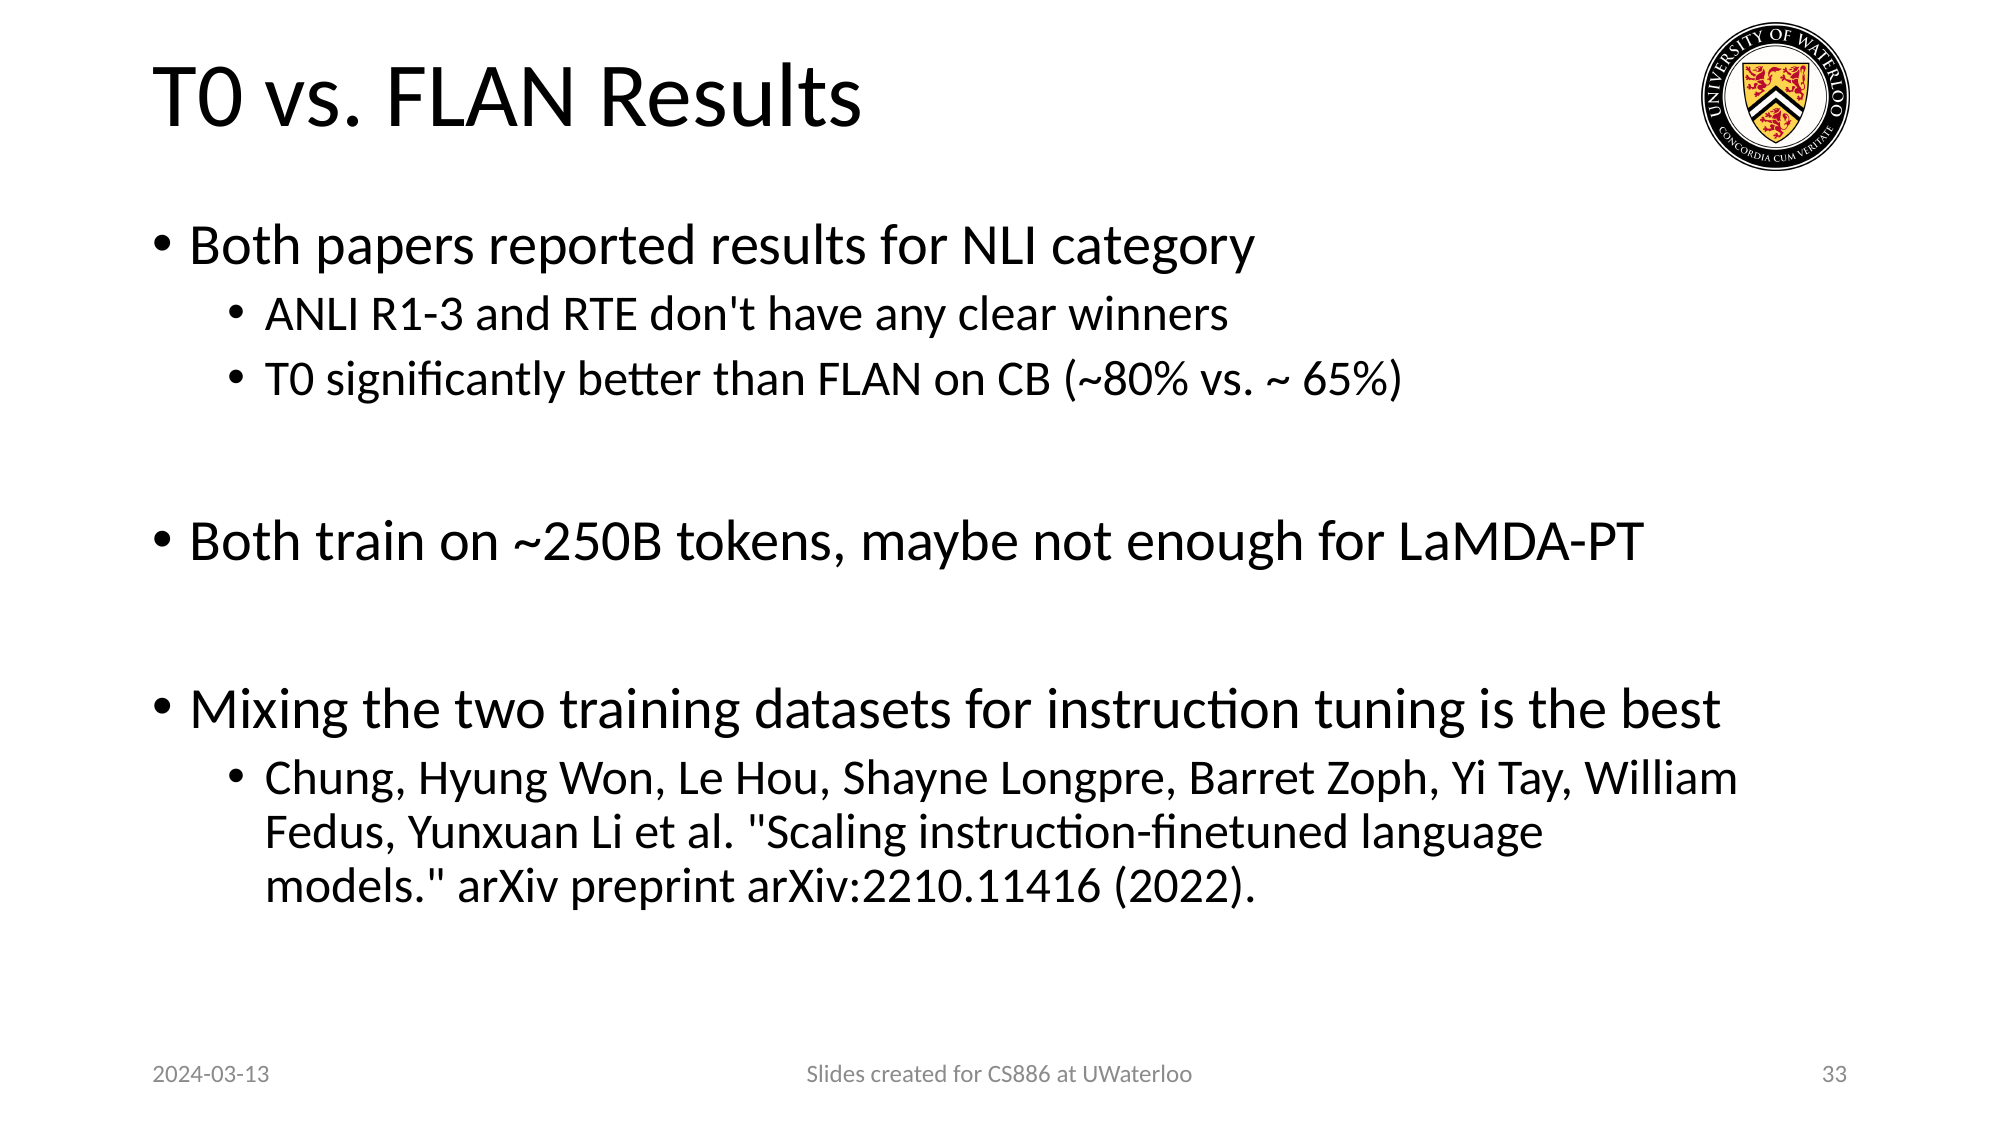

# T0 vs. FLAN Results
Both papers reported results for NLI category
ANLI R1-3 and RTE don't have any clear winners
T0 significantly better than FLAN on CB (~80% vs. ~ 65%)

Both train on ~250B tokens, maybe not enough for LaMDA-PT

Mixing the two training datasets for instruction tuning is the best
Chung, Hyung Won, Le Hou, Shayne Longpre, Barret Zoph, Yi Tay, William Fedus, Yunxuan Li et al. "Scaling instruction-finetuned language models." arXiv preprint arXiv:2210.11416 (2022).
2024-03-13
Slides created for CS886 at UWaterloo
33